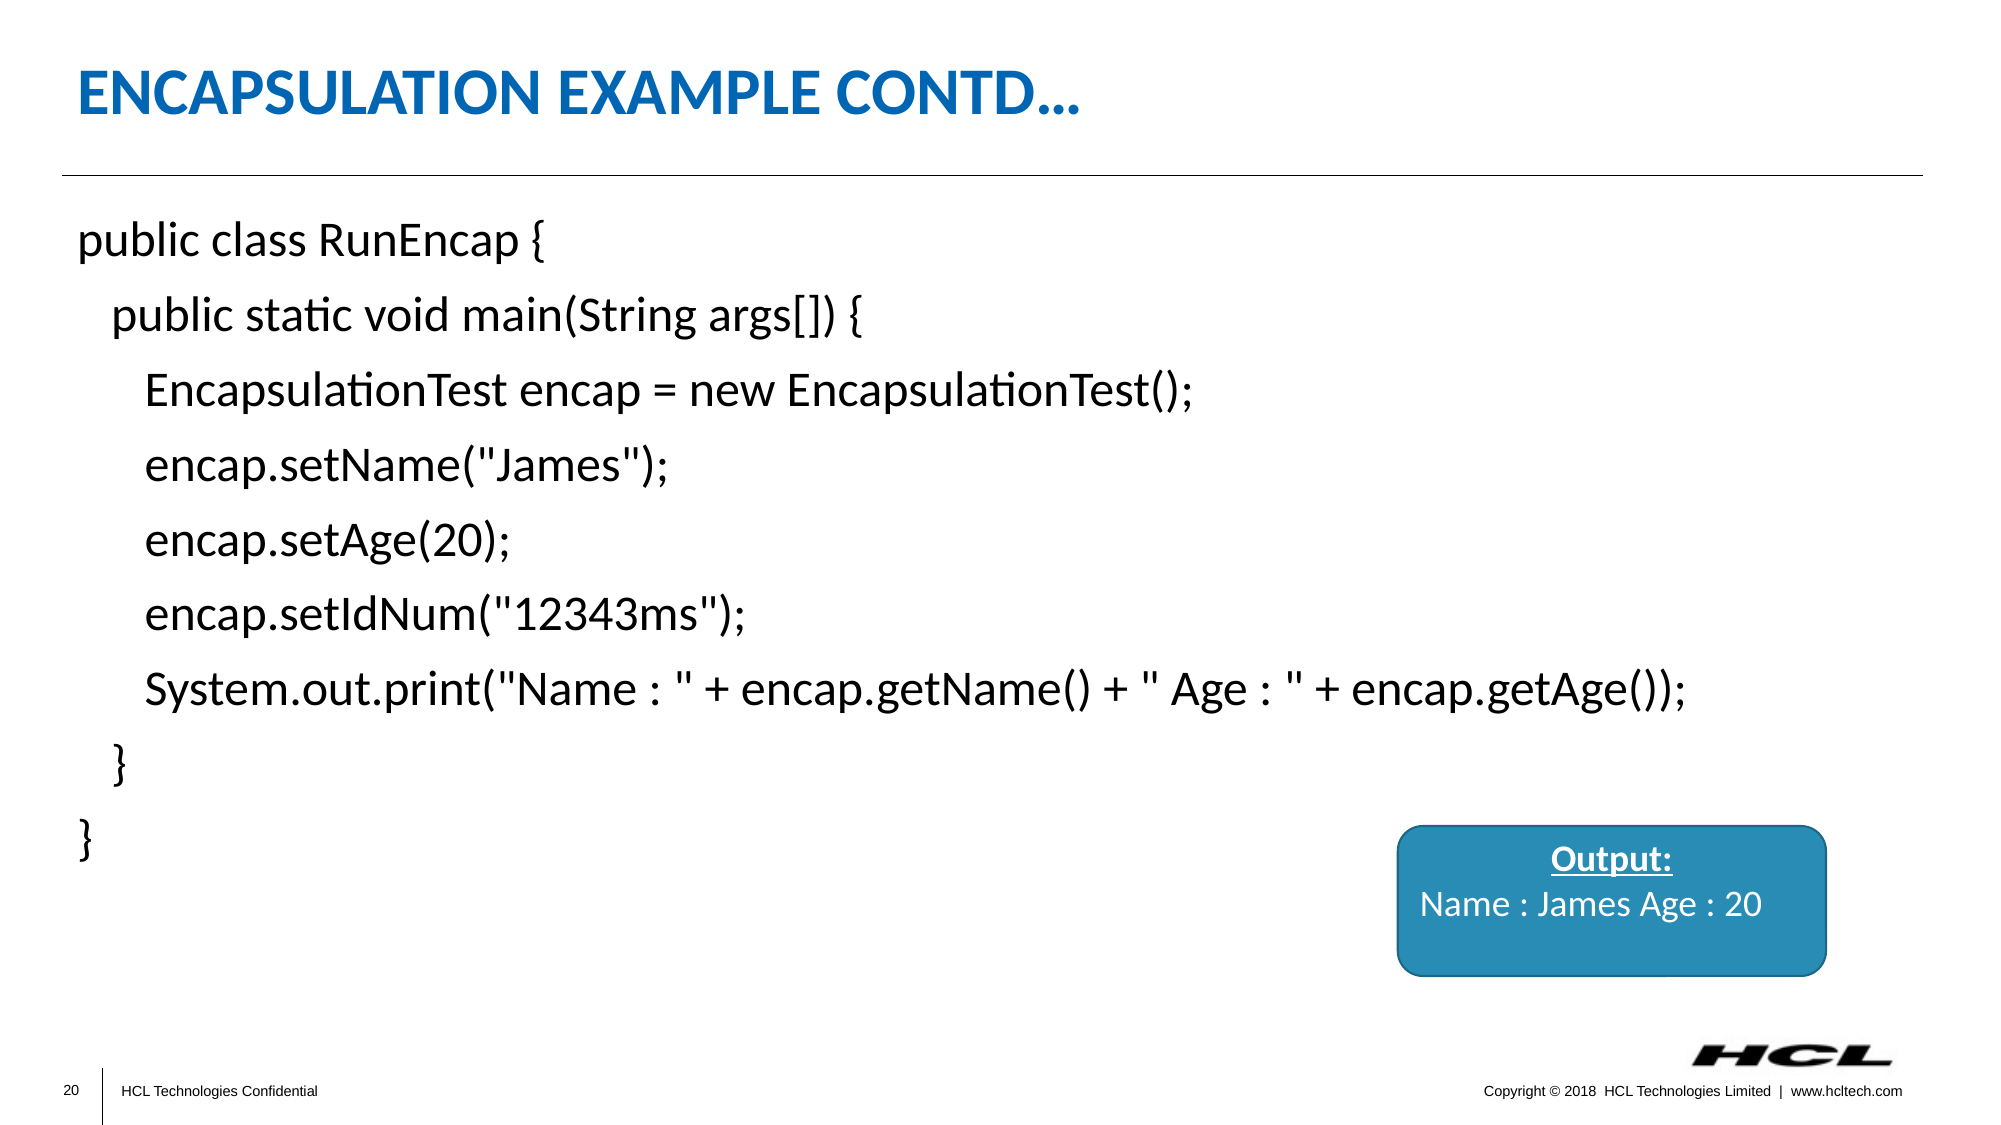

# Encapsulation Example Contd…
public class RunEncap {
   public static void main(String args[]) {
      EncapsulationTest encap = new EncapsulationTest();
      encap.setName("James");
      encap.setAge(20);
      encap.setIdNum("12343ms");
      System.out.print("Name : " + encap.getName() + " Age : " + encap.getAge());
   }
}
Output:
Name : James Age : 20